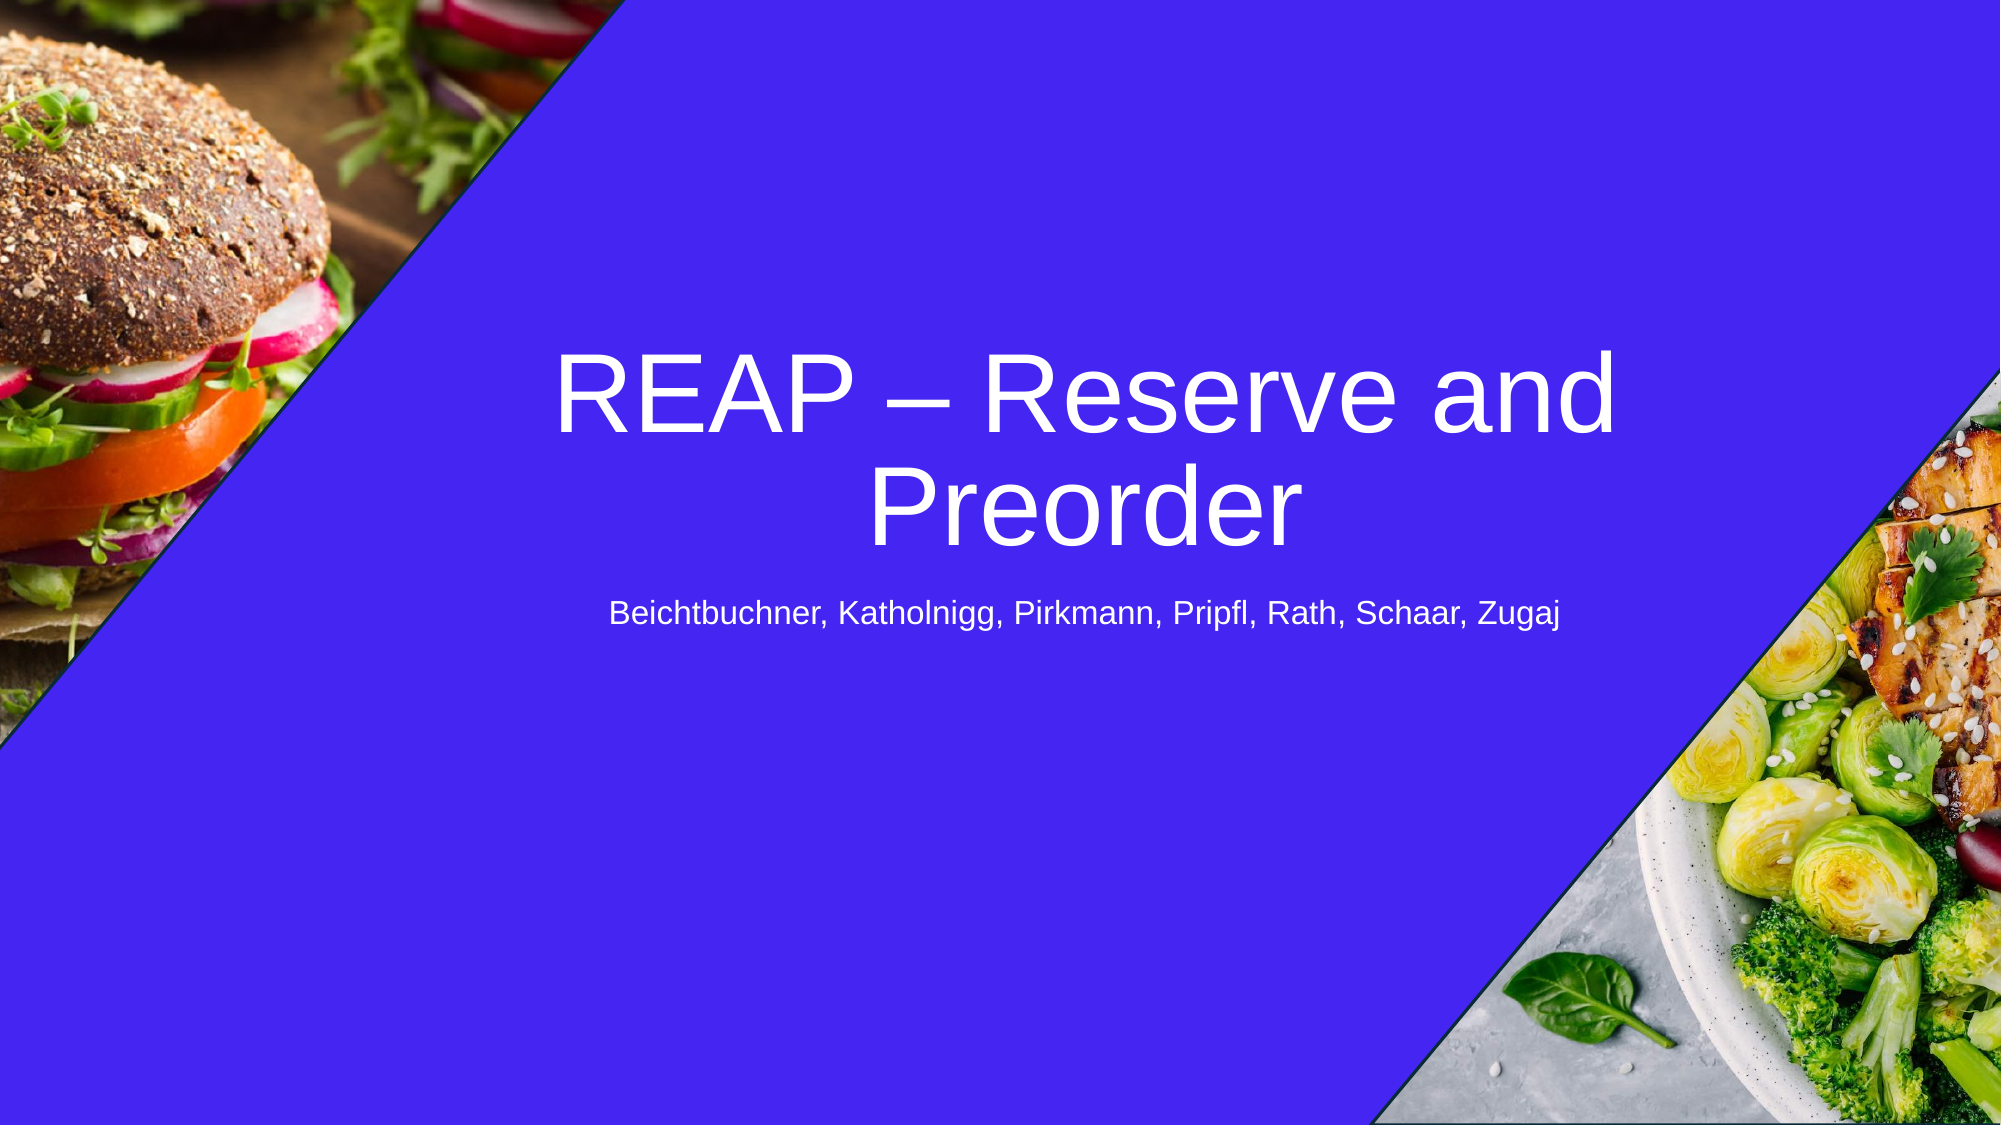

# REAP – Reserve and Preorder

Beichtbuchner, Katholnigg, Pirkmann, Pripfl, Rath, Schaar, Zugaj